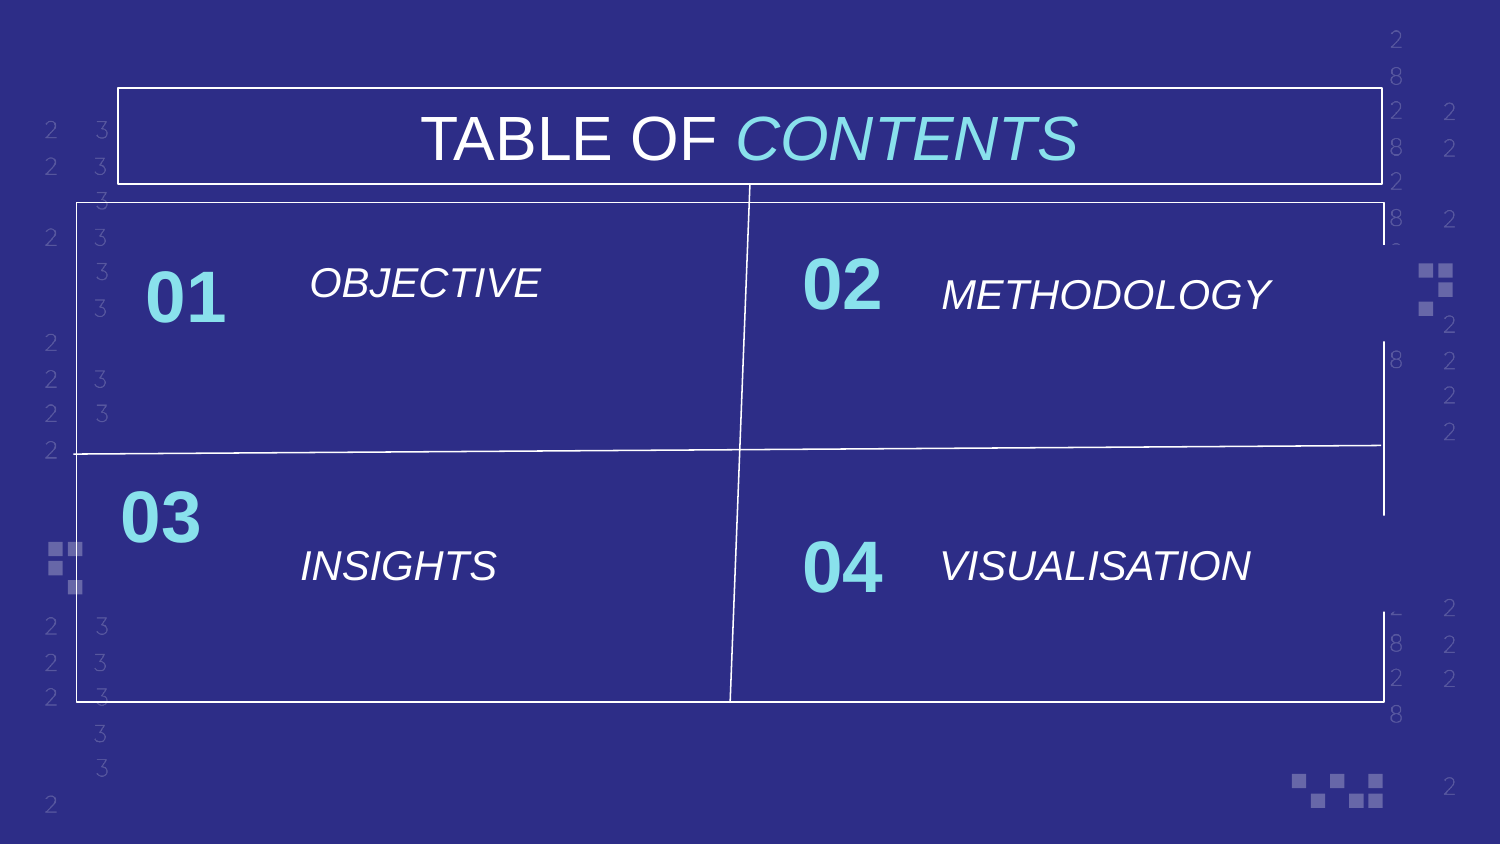

TABLE OF CONTENTS

# OBJECTIVE
02
01
METHODOLOGY
03
INSIGHTS
VISUALISATION
04